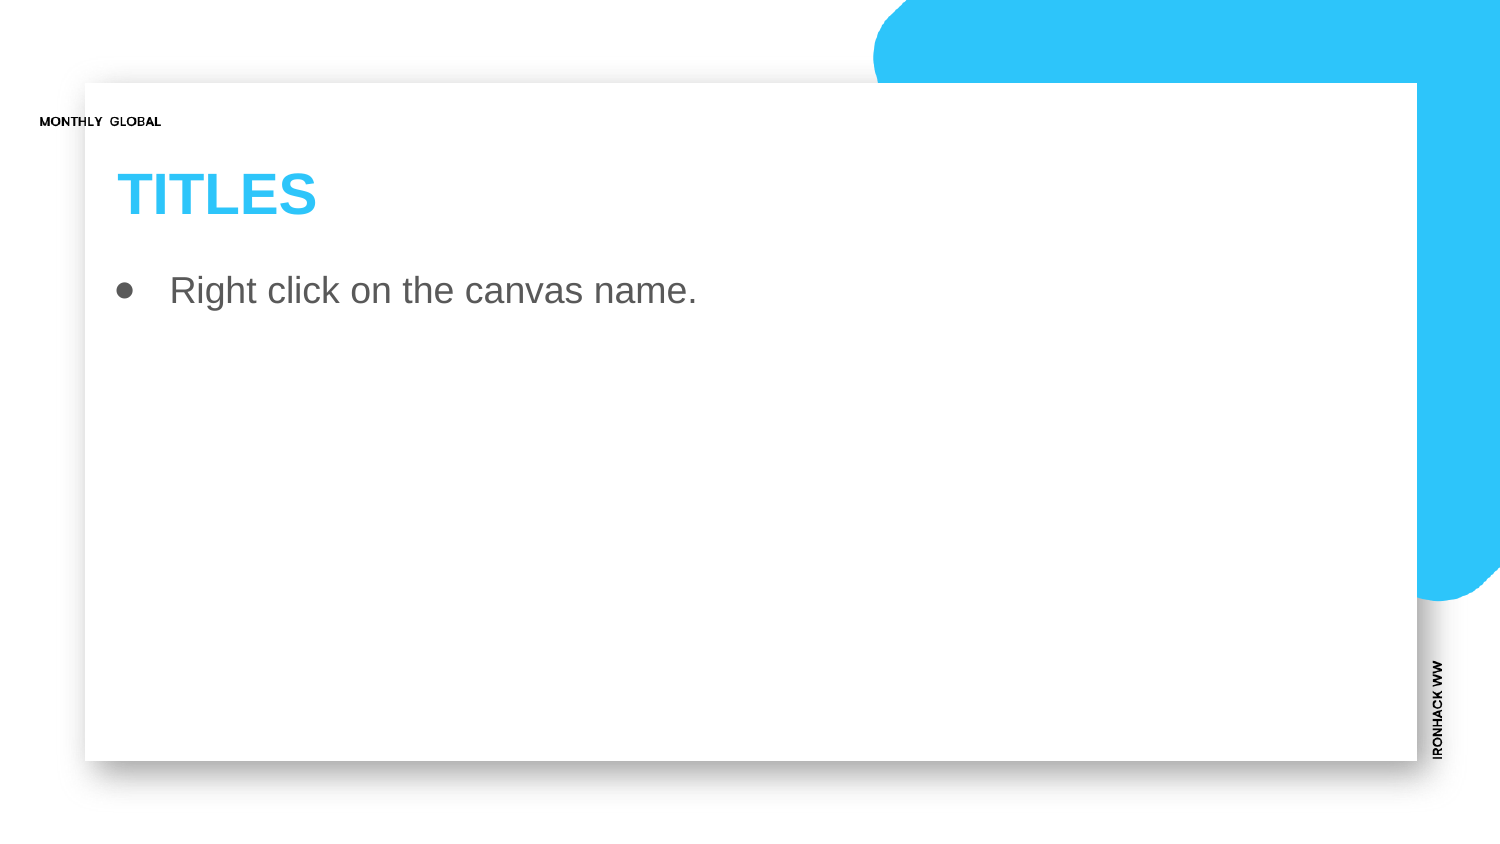

# TITLES
Right click on the canvas name.